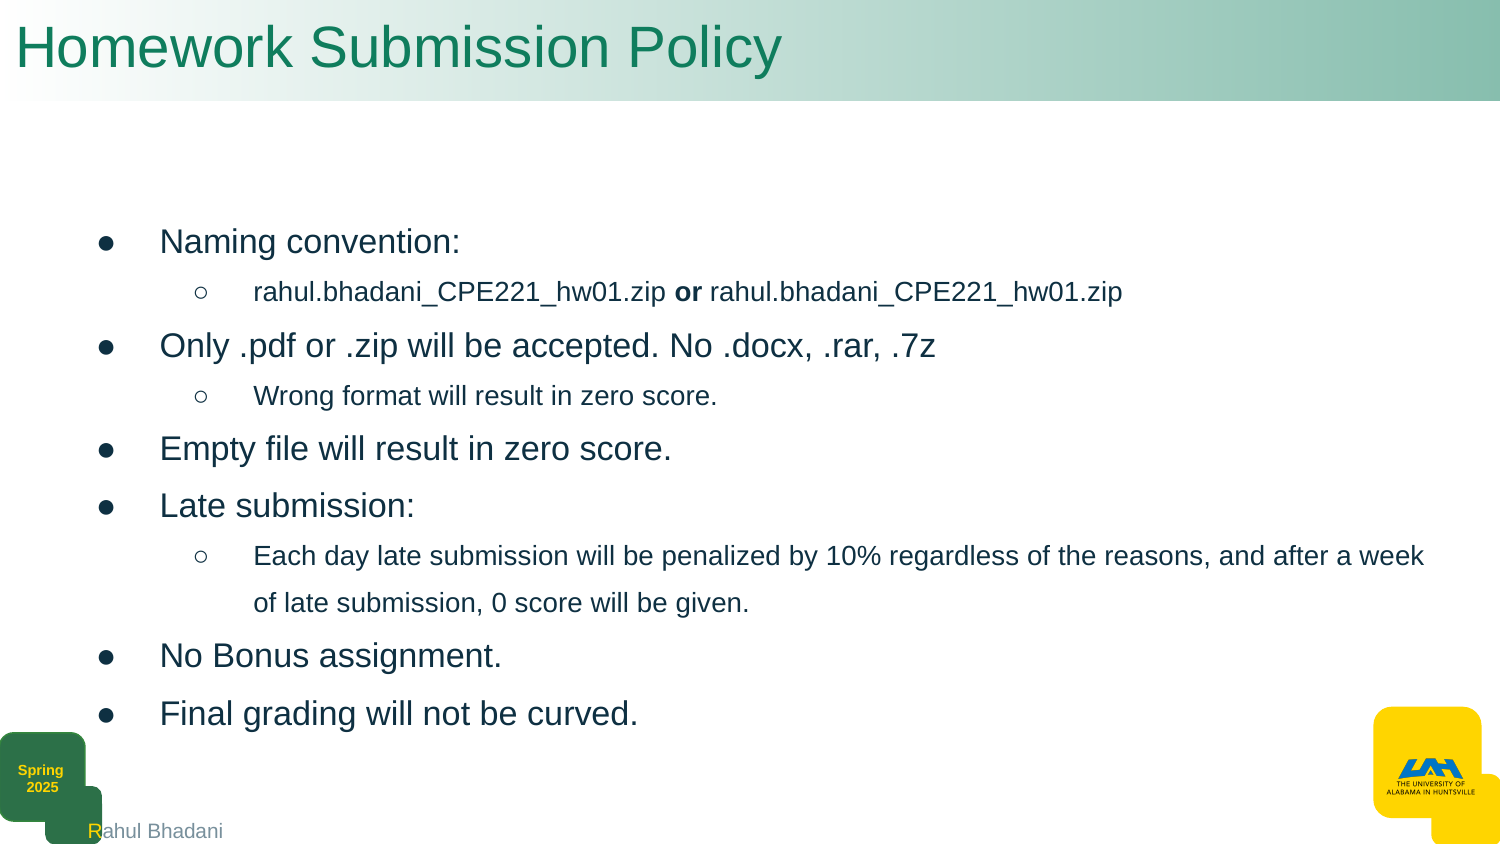

# Homework Submission Policy
Naming convention:
rahul.bhadani_CPE221_hw01.zip or rahul.bhadani_CPE221_hw01.zip
Only .pdf or .zip will be accepted. No .docx, .rar, .7z
Wrong format will result in zero score.
Empty file will result in zero score.
Late submission:
Each day late submission will be penalized by 10% regardless of the reasons, and after a week of late submission, 0 score will be given.
No Bonus assignment.
Final grading will not be curved.